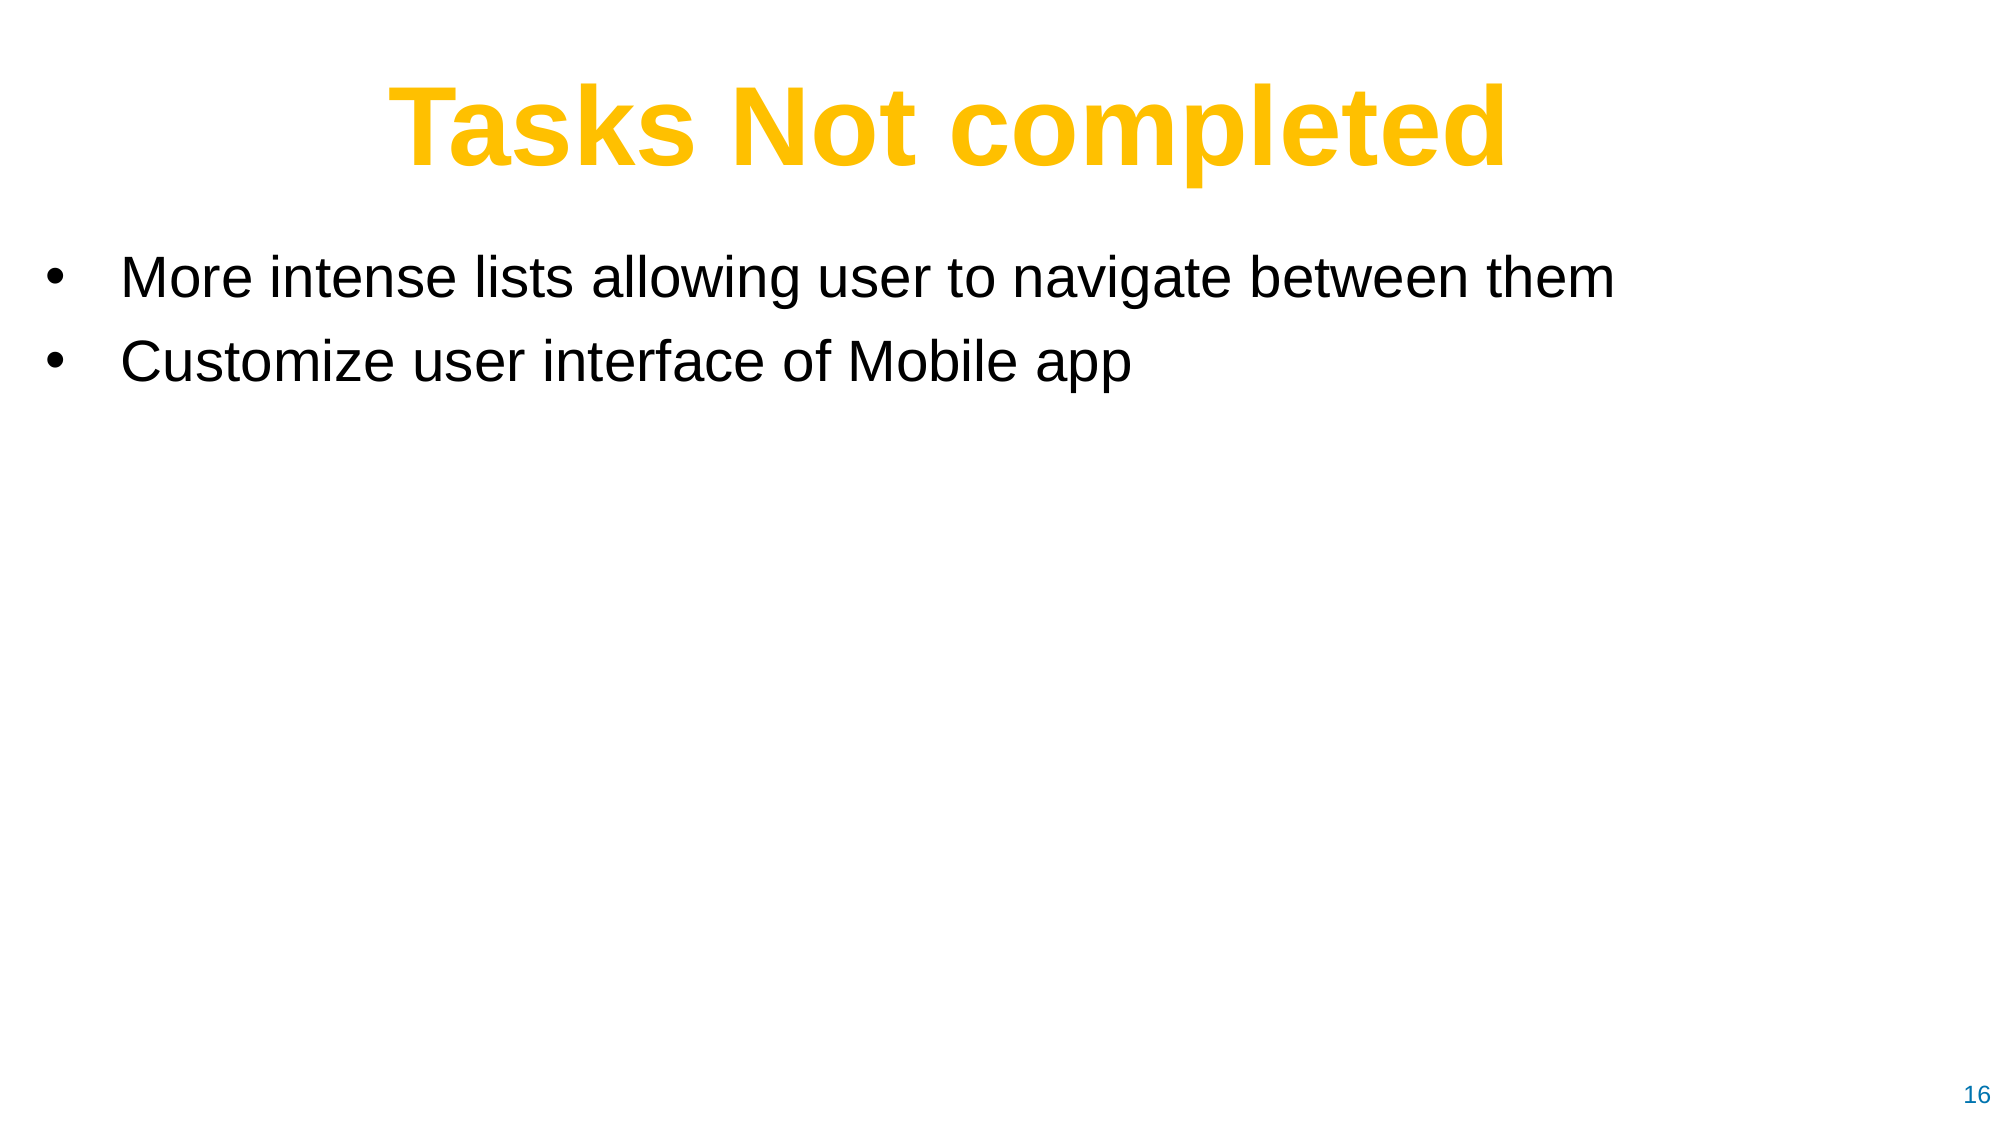

Tasks Not completed
More intense lists allowing user to navigate between them
Customize user interface of Mobile app

16